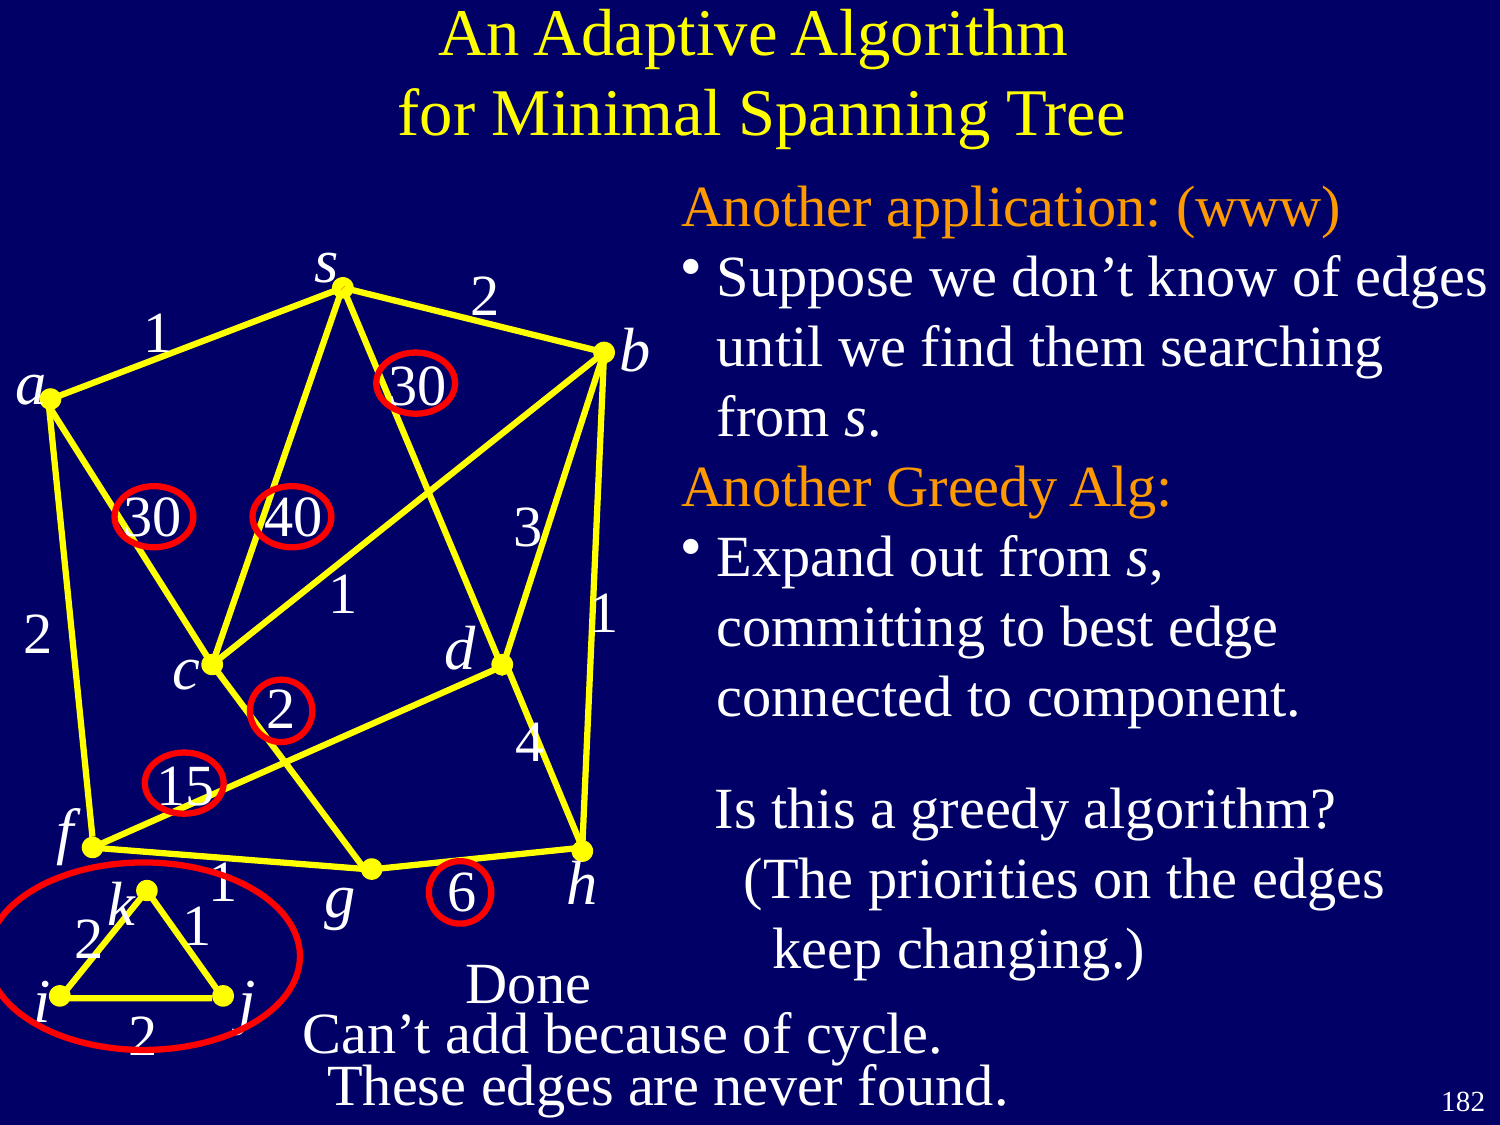

An Adaptive Algorithm
for Minimal Spanning Tree
Another application: (www)
Suppose we don’t know of edges
until we find them searching
from s.
Another Greedy Alg:
Expand out from s,
committing to best edge
connected to component.
s
2

1

b
a
30

30
40
3
1
1
2
d
c

2

4
15
Is this a greedy algorithm?
  (The priorities on the edges
    keep changing.)
f
h
1

6

g

k

1

2
Done
i
j

Can’t add because of cycle.
2

These edges are never found.